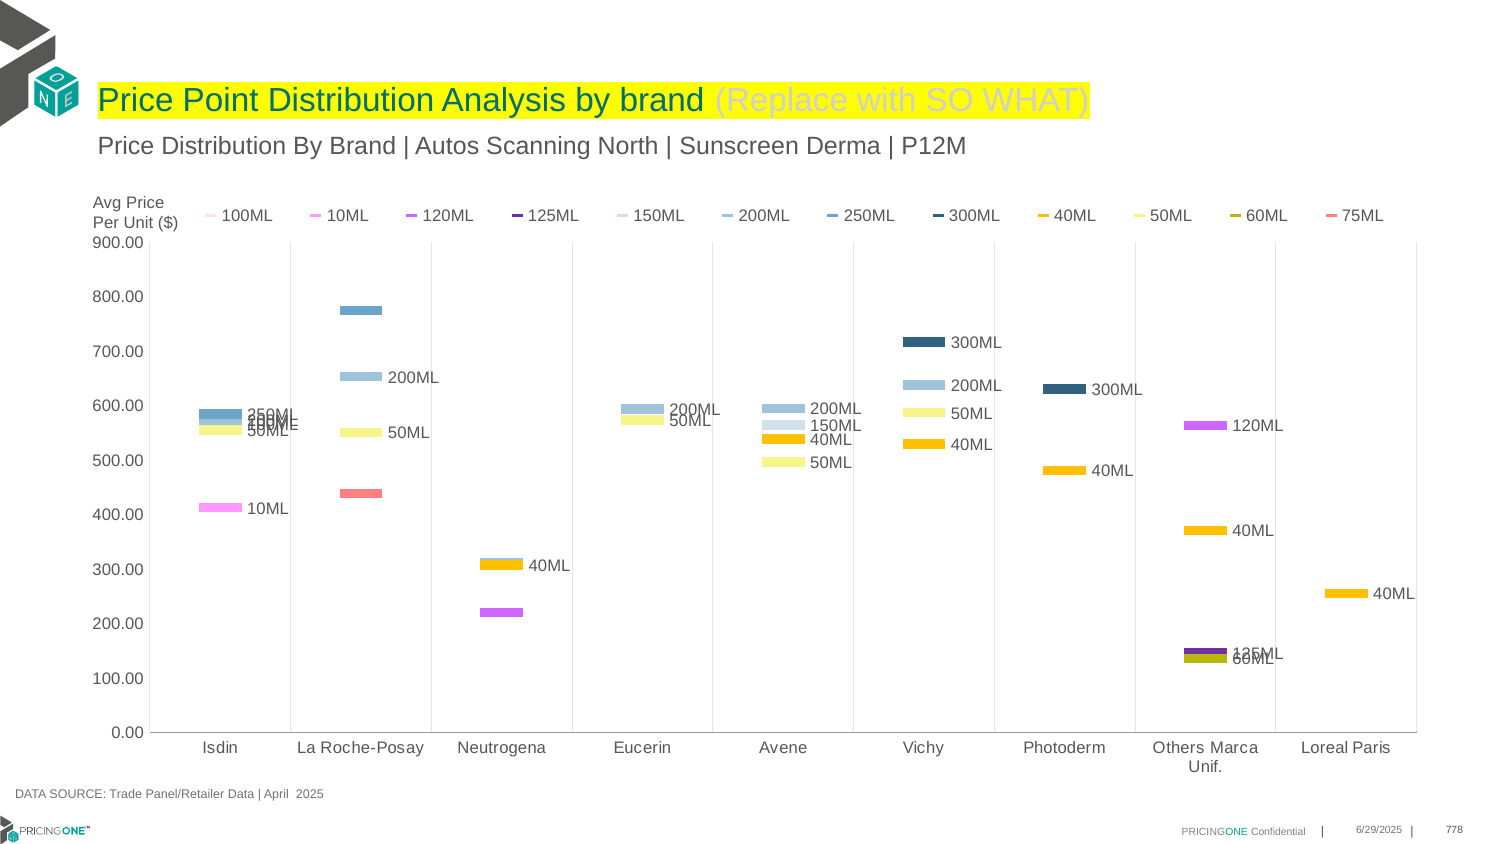

# Price Point Distribution Analysis by brand (Replace with SO WHAT)
Price Distribution By Brand | Autos Scanning North | Sunscreen Derma | P12M

### Chart

| Category | 100ML | 10ML | 120ML | 125ML | 150ML | 200ML | 250ML | 300ML | 40ML | 50ML | 60ML | 75ML |
|---|---|---|---|---|---|---|---|---|---|---|---|---|
| Isdin | 565.6129 | 412.074 | None | None | None | 573.4271 | 584.0304 | None | None | 554.5367 | None | None |
| La Roche-Posay | None | None | None | None | None | 652.5076 | 773.9954 | None | None | 550.4693 | None | 438.3491 |
| Neutrogena | None | None | 220.2445 | None | None | 311.4334 | None | None | 306.8261 | None | None | None |
| Eucerin | None | None | None | None | None | 593.2555 | None | None | None | 572.9696 | None | None |
| Avene | None | None | None | None | 563.9699 | 594.3386 | None | None | 538.0855 | 496.0123 | None | None |
| Vichy | None | None | None | None | None | 637.3826 | None | 716.4364 | 529.0105 | 586.2987 | None | None |
| Photoderm | None | None | None | None | None | None | None | 629.717 | 480.4253 | None | None | None |
| Others Marca Unif. | None | None | 563.6621 | 145.3672 | None | None | None | None | 370.3693 | None | 135.4115 | None |
| Loreal Paris | None | None | None | None | None | None | None | None | 254.6737 | None | None | None |
Avg Price
Per Unit ($)
DATA SOURCE: Trade Panel/Retailer Data | April  2025
6/29/2025
778